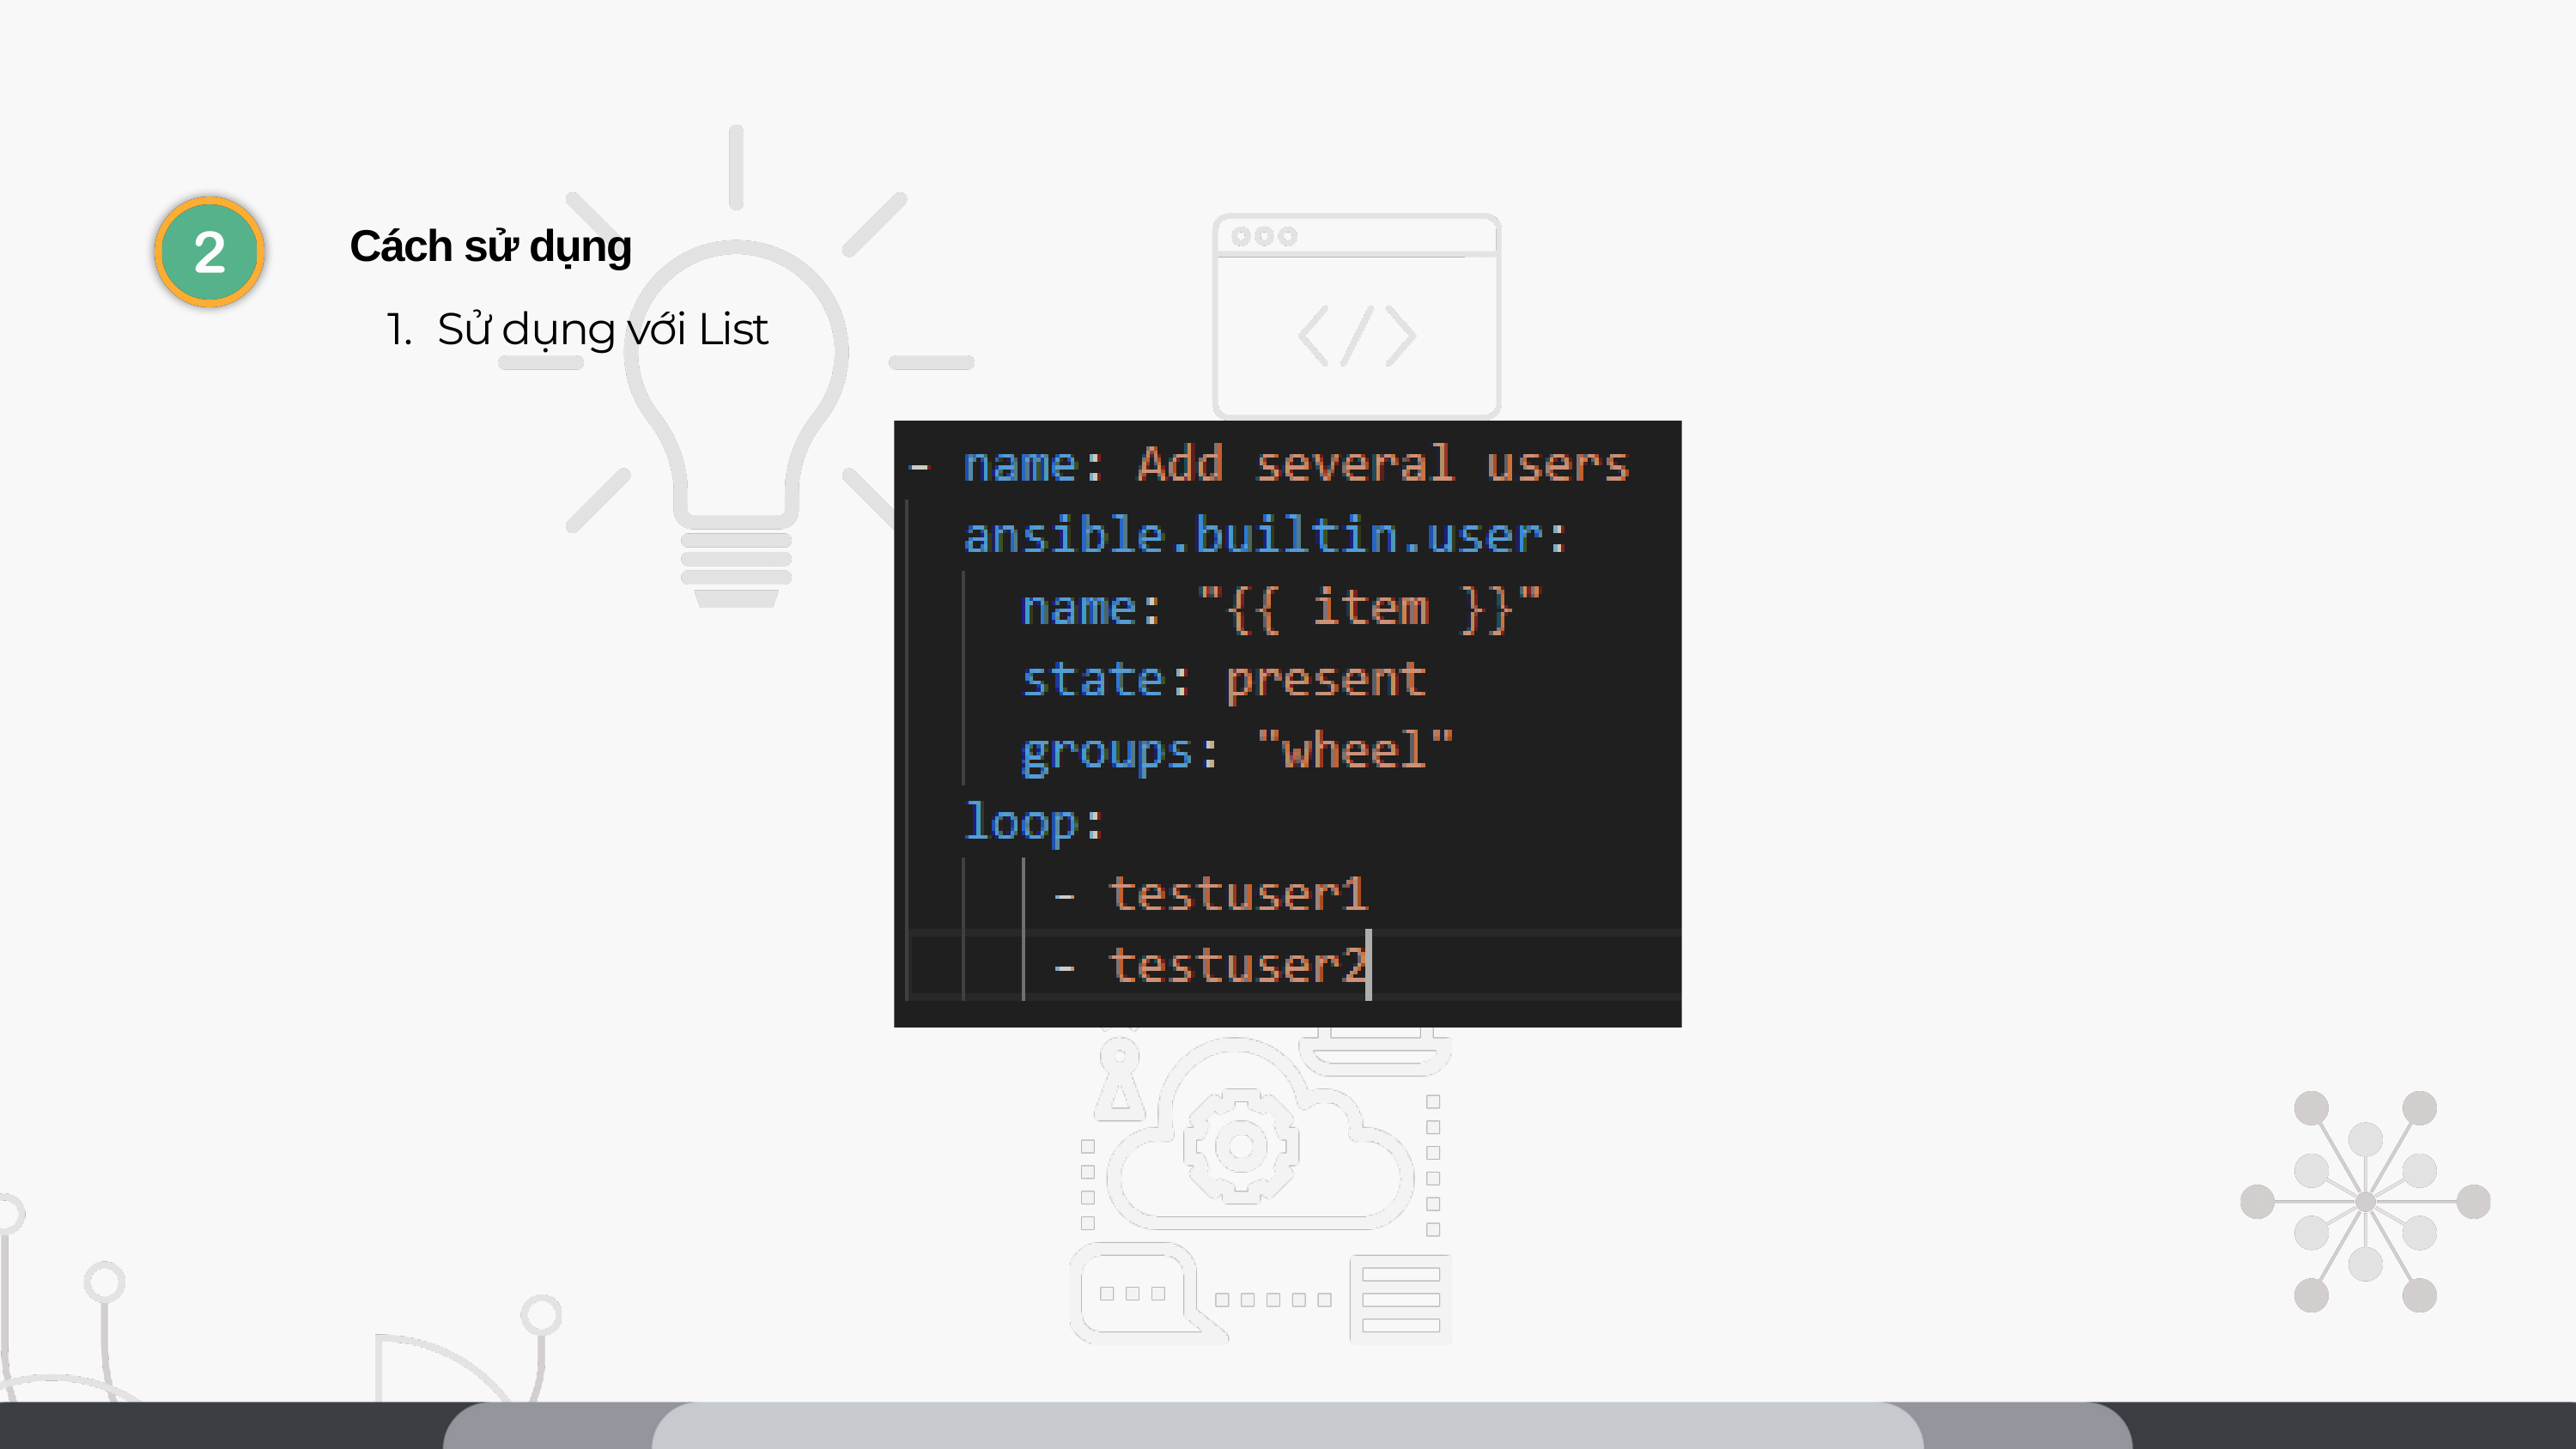

Cách sử dụng
 Sử dụng với List